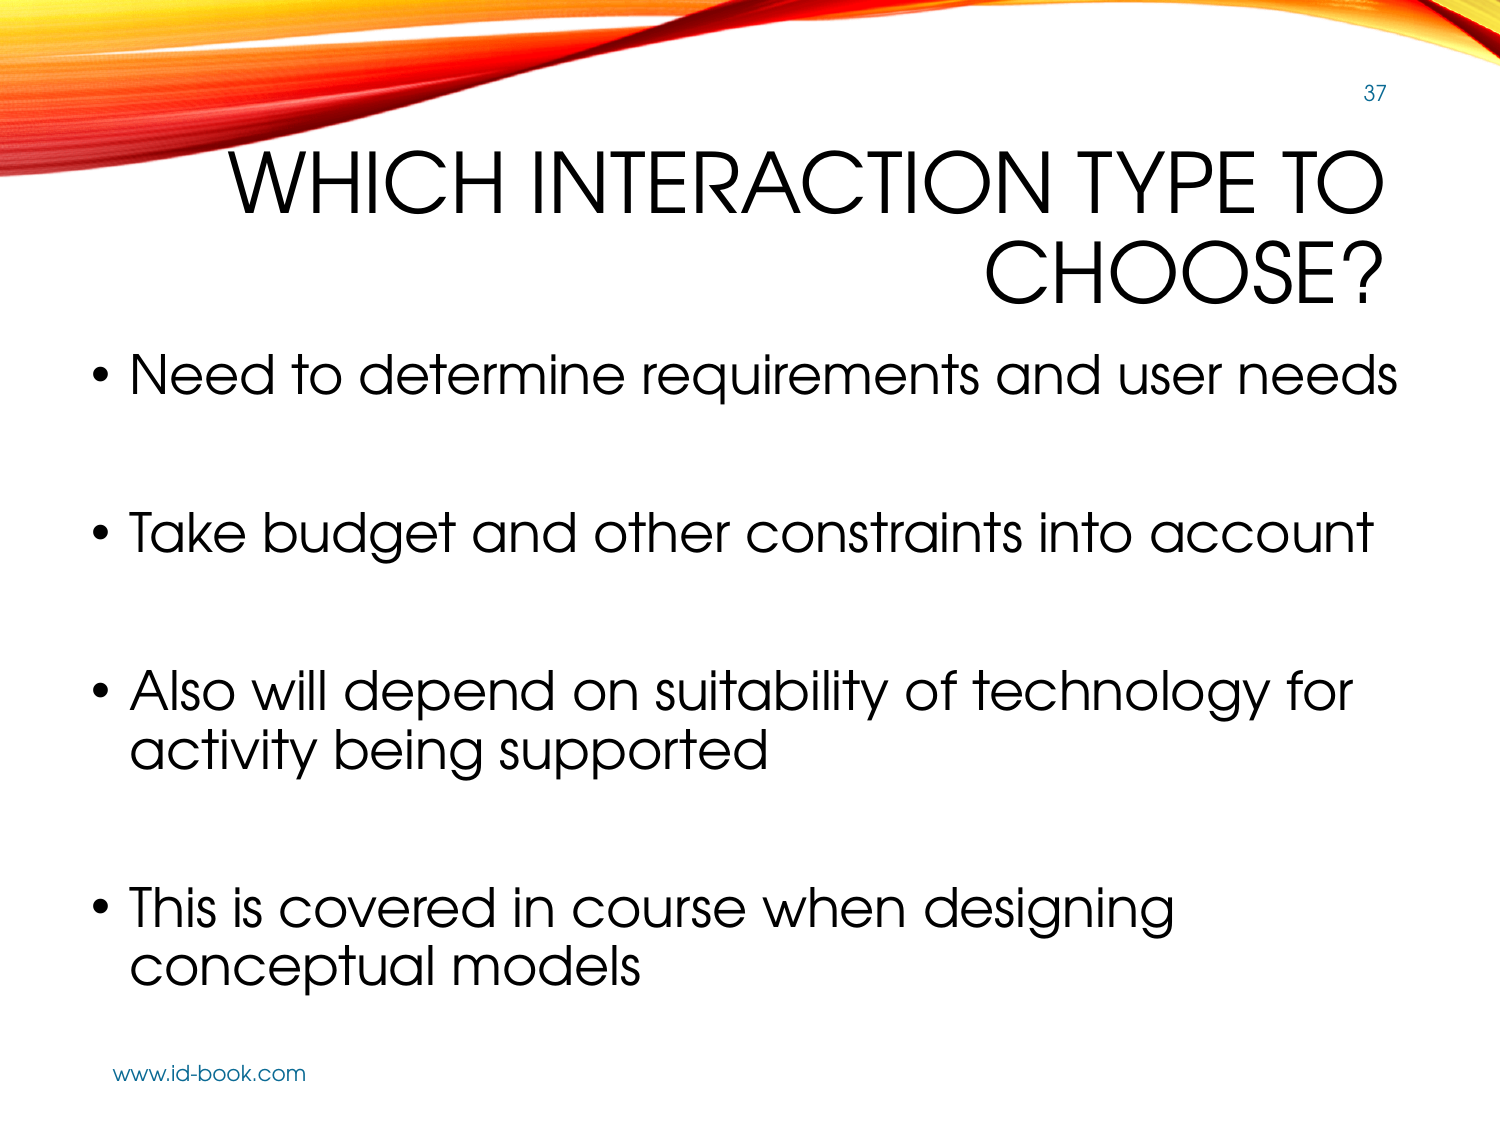

37
Which interaction type to choose?
Need to determine requirements and user needs

Take budget and other constraints into account

Also will depend on suitability of technology for activity being supported

This is covered in course when designing  conceptual models

www.id-book.com